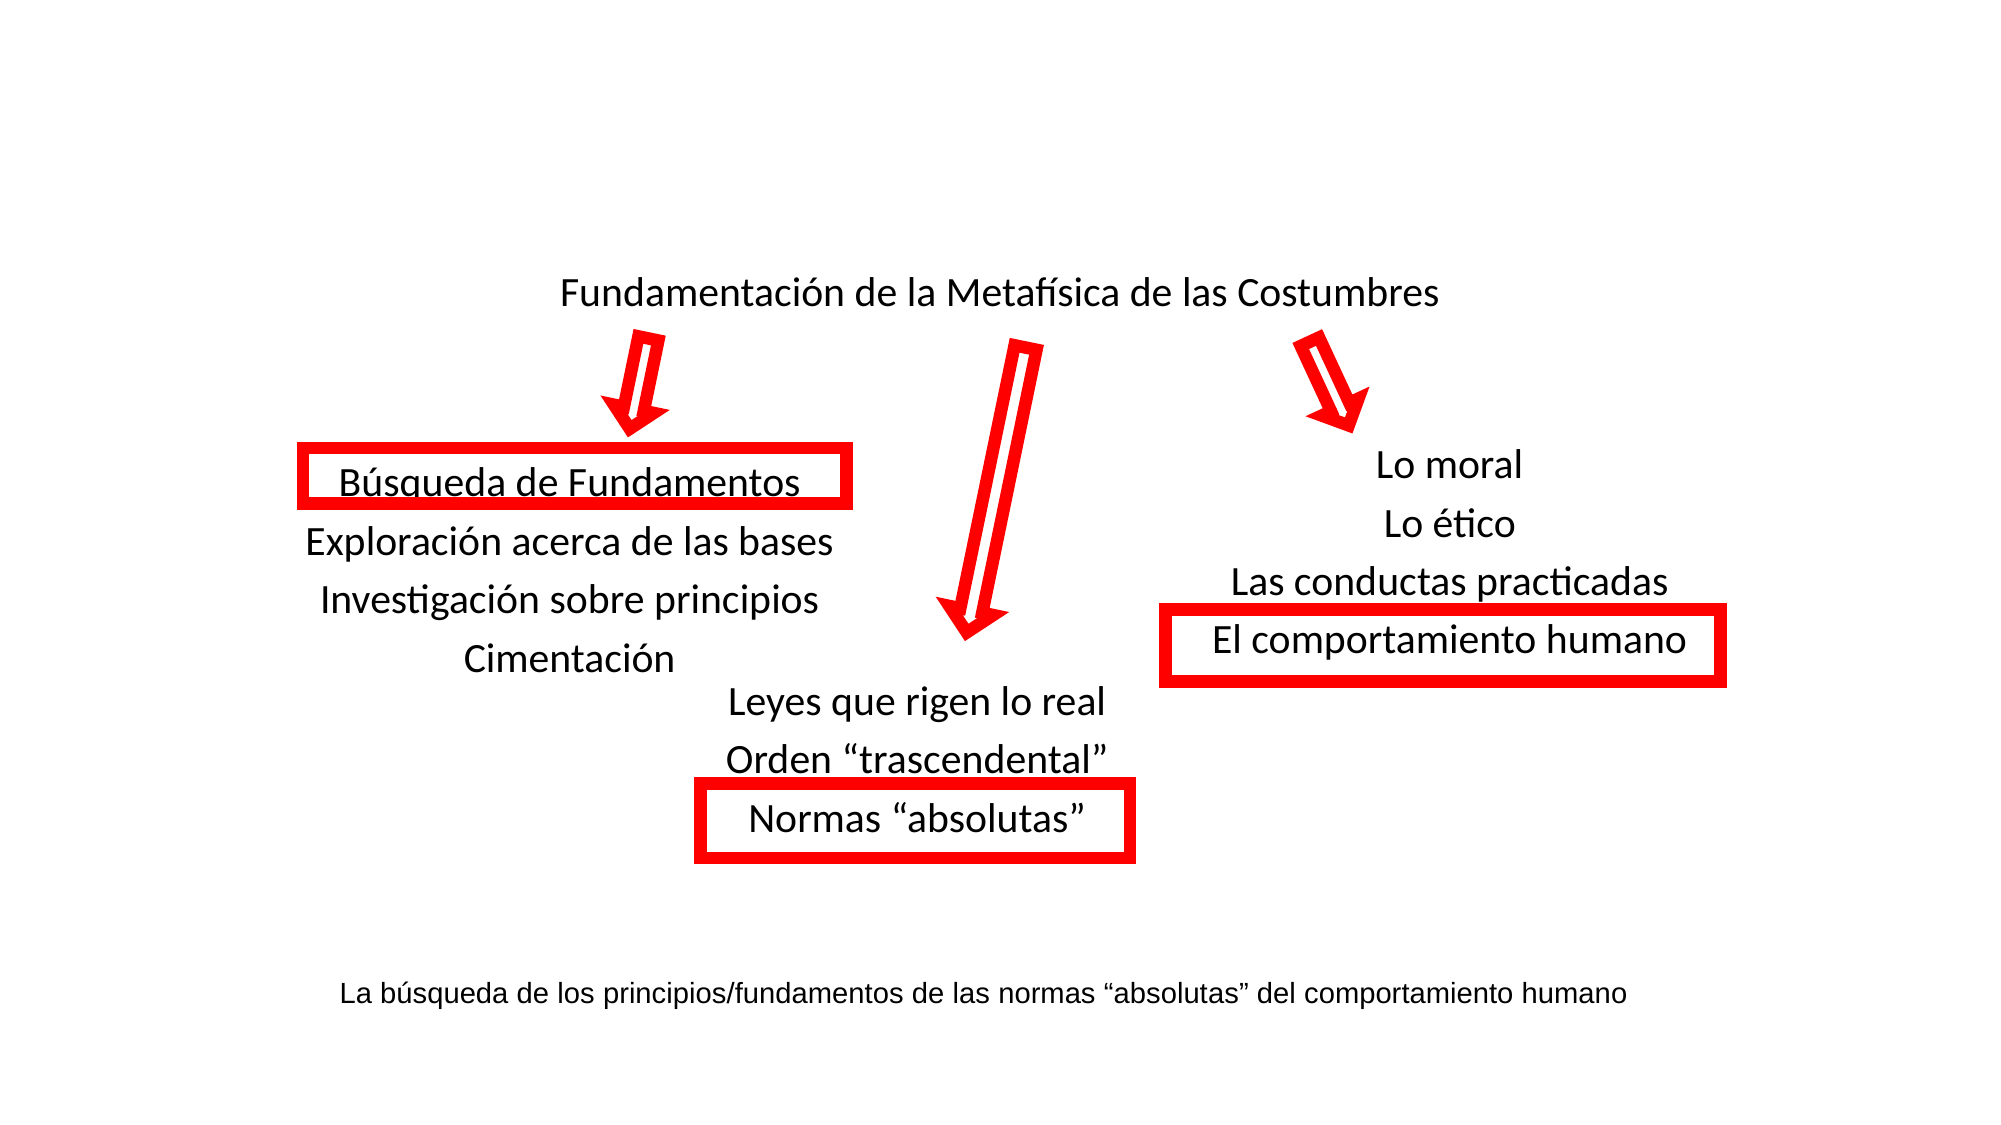

Fundamentación de la Metafísica de las Costumbres

Lo moral
Lo ético
Las conductas practicadas
El comportamiento humano

Búsqueda de Fundamentos
Exploración acerca de las bases
Investigación sobre principios
Cimentación

Leyes que rigen lo real
Orden “trascendental”
Normas “absolutas”

La búsqueda de los principios/fundamentos de las normas “absolutas” del comportamiento humano